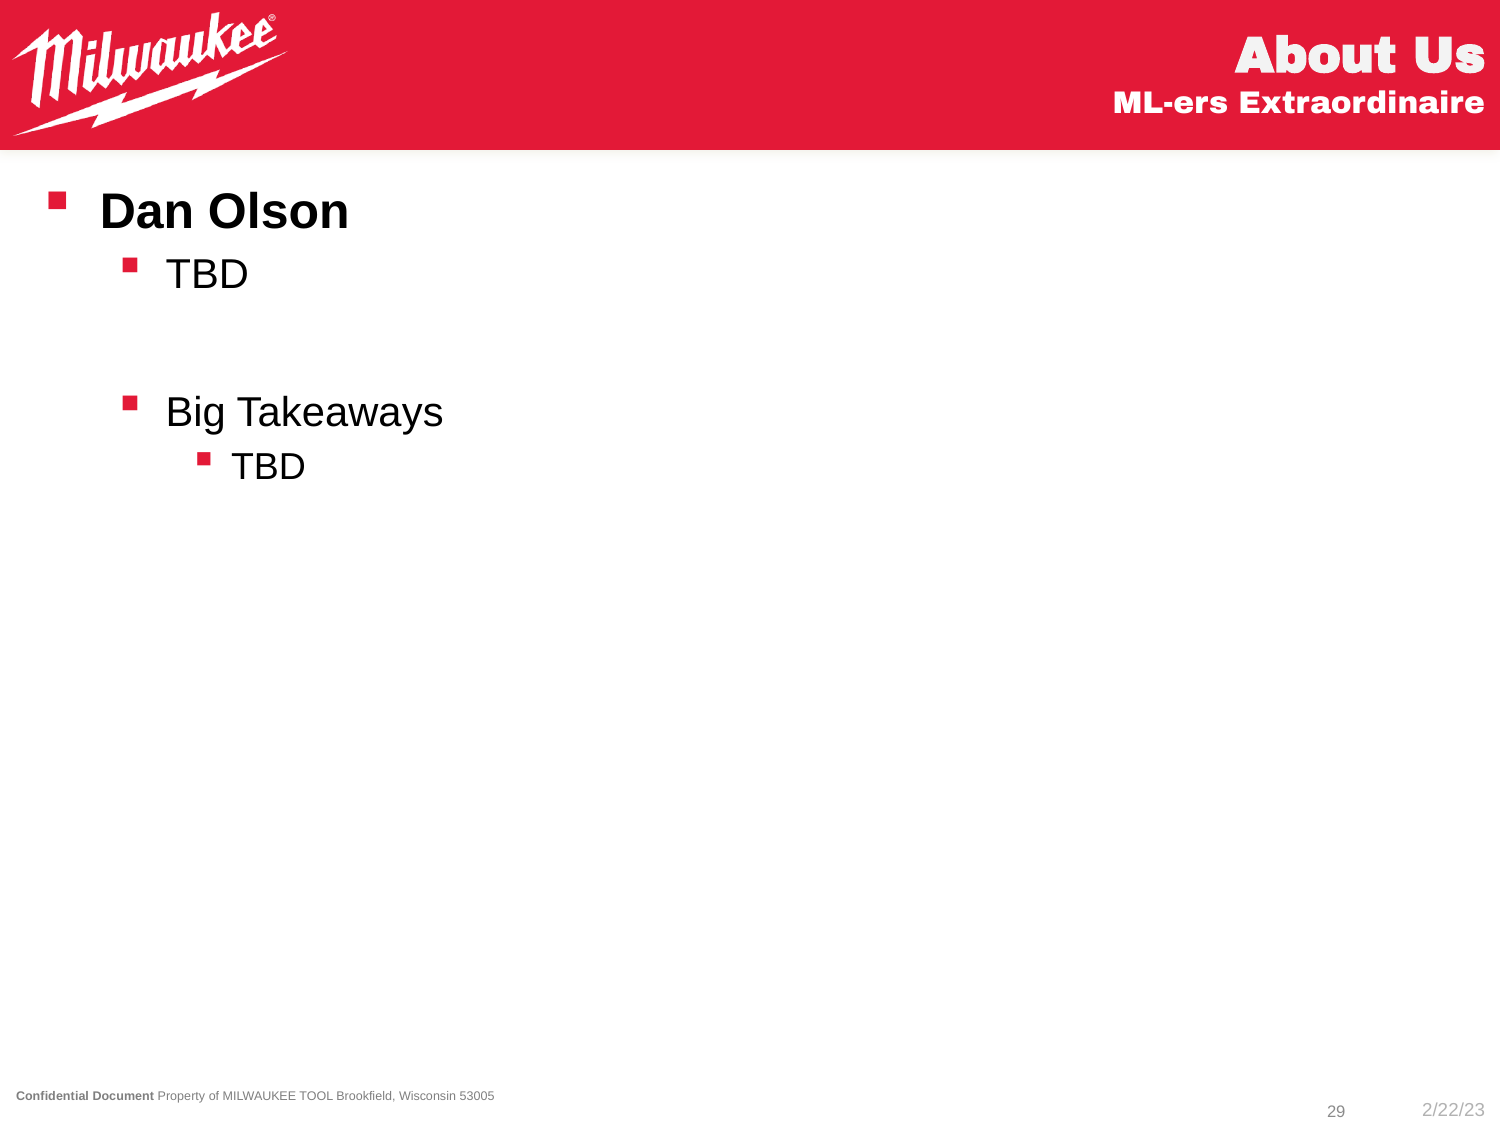

# About Us
ML-ers Extraordinaire
Dan Olson
TBD

Big Takeaways
TBD

29
2/22/23